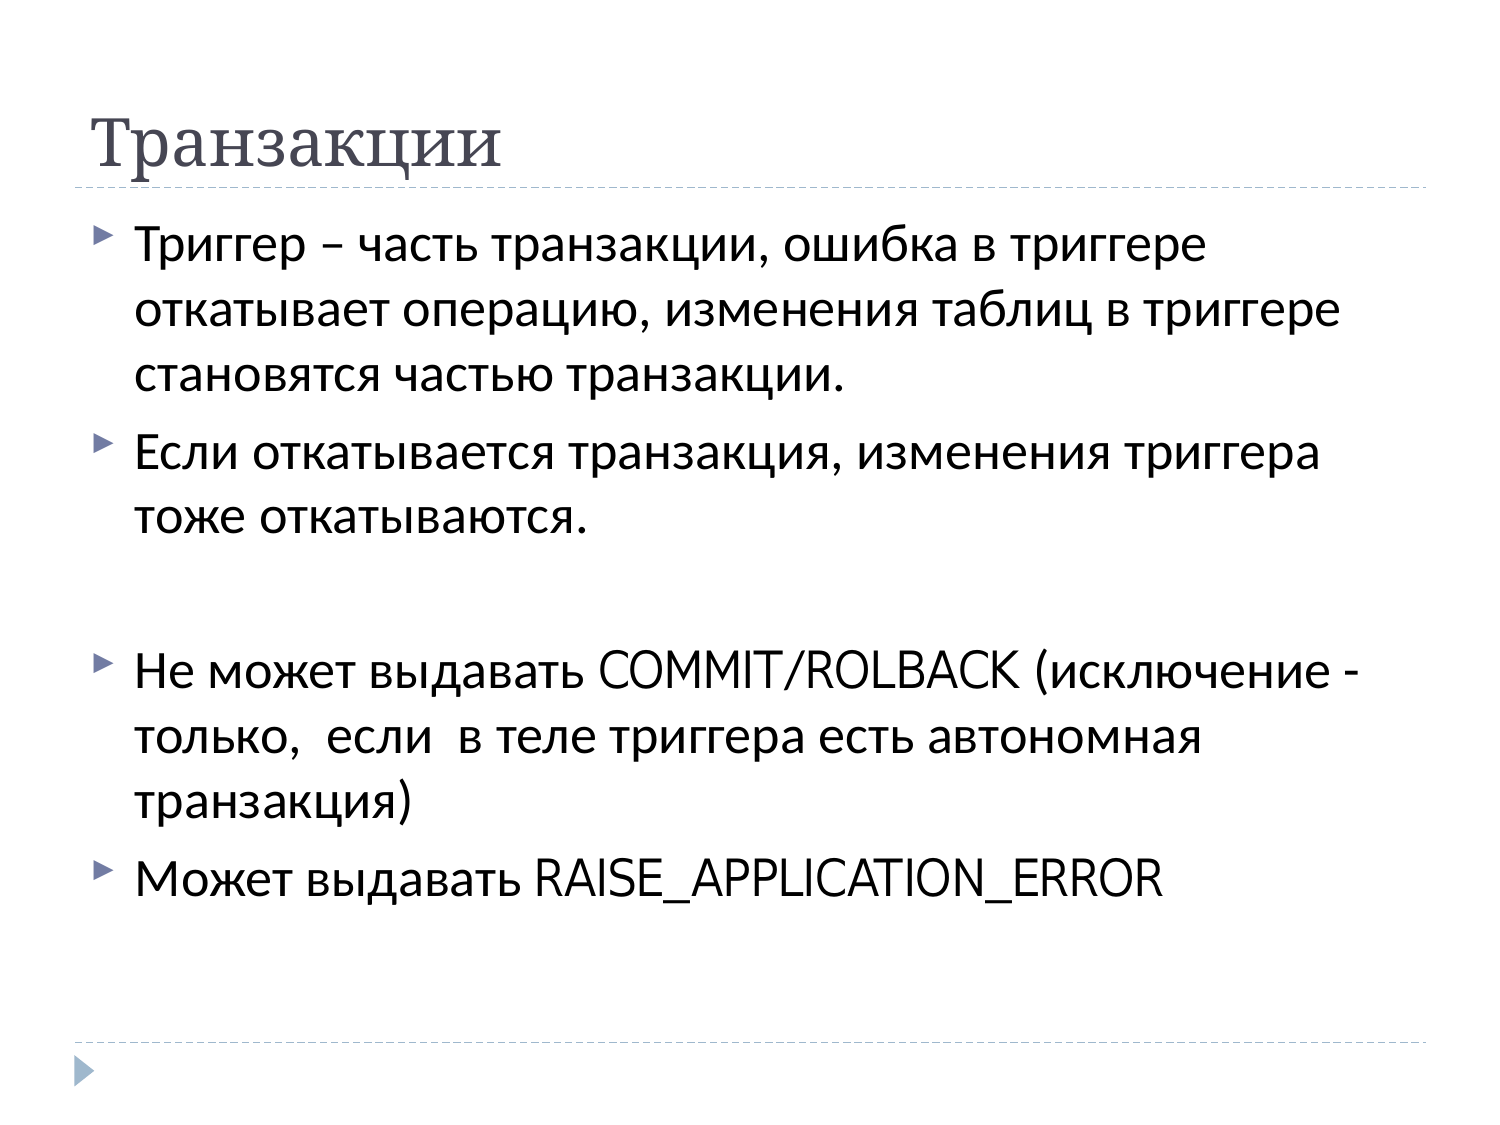

# Транзакции
Триггер – часть транзакции, ошибка в триггере откатывает операцию, изменения таблиц в триггере становятся частью транзакции.
Если откатывается транзакция, изменения триггера тоже откатываются.

Не может выдавать COMMIT/ROLBACK (исключение - только,  если  в теле триггера есть автономная транзакция)
Может выдавать RAISE_APPLICATION_ERROR